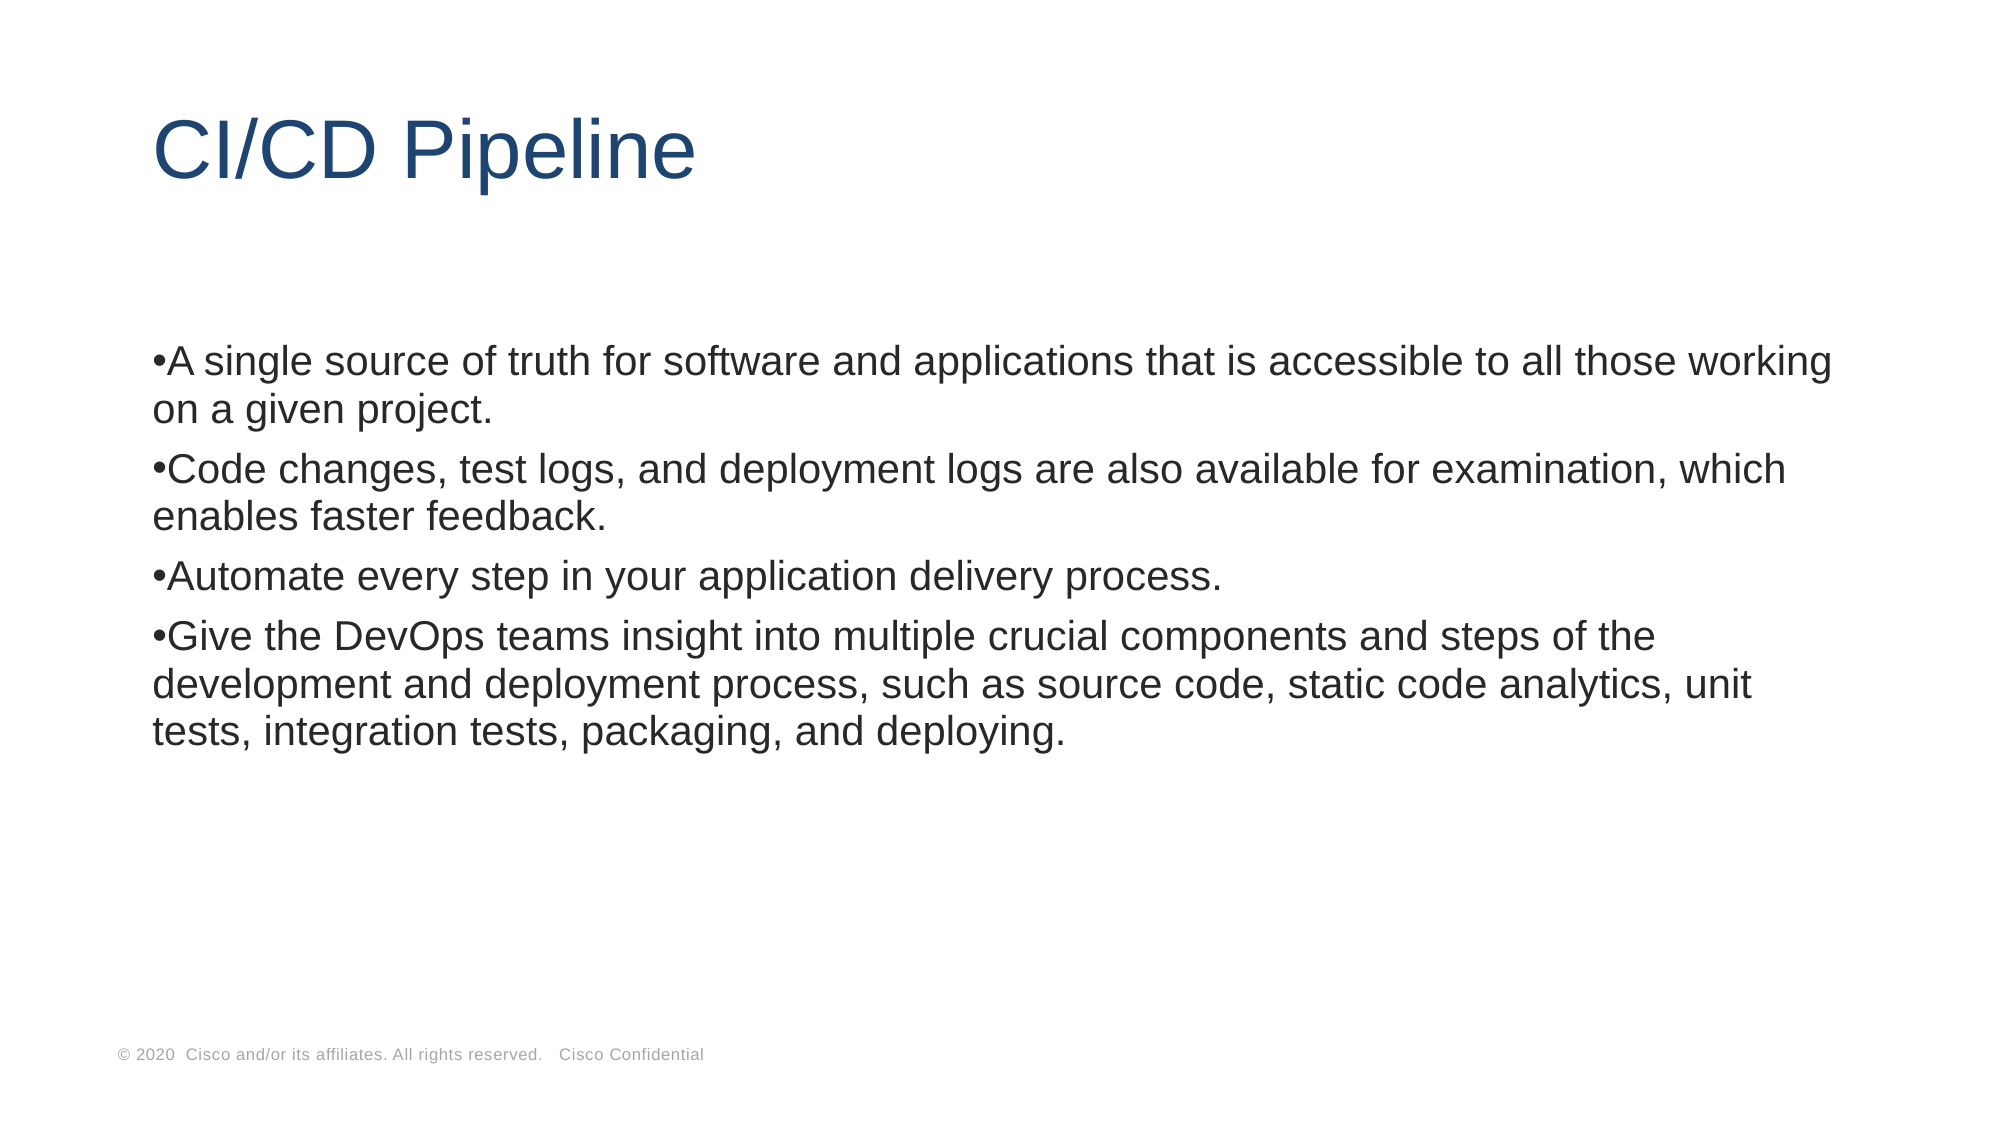

# CI/CD Pipeline
A single source of truth for software and applications that is accessible to all those working on a given project.
Code changes, test logs, and deployment logs are also available for examination, which enables faster feedback.
Automate every step in your application delivery process.
Give the DevOps teams insight into multiple crucial components and steps of the development and deployment process, such as source code, static code analytics, unit tests, integration tests, packaging, and deploying.